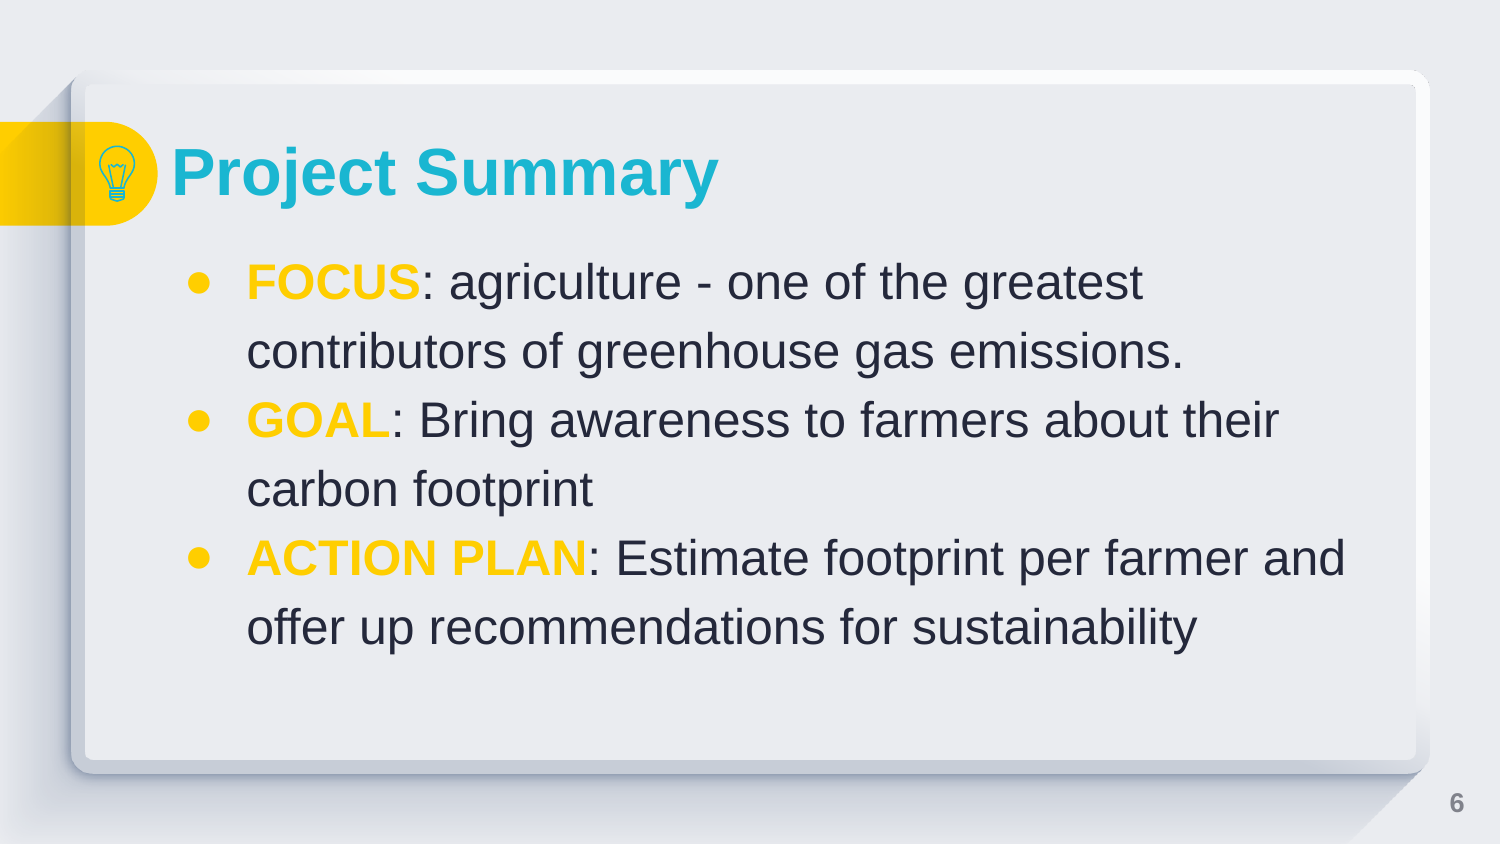

# Project Summary

FOCUS: agriculture - one of the greatest contributors of greenhouse gas emissions.
GOAL: Bring awareness to farmers about their carbon footprint
ACTION PLAN: Estimate footprint per farmer and offer up recommendations for sustainability
6